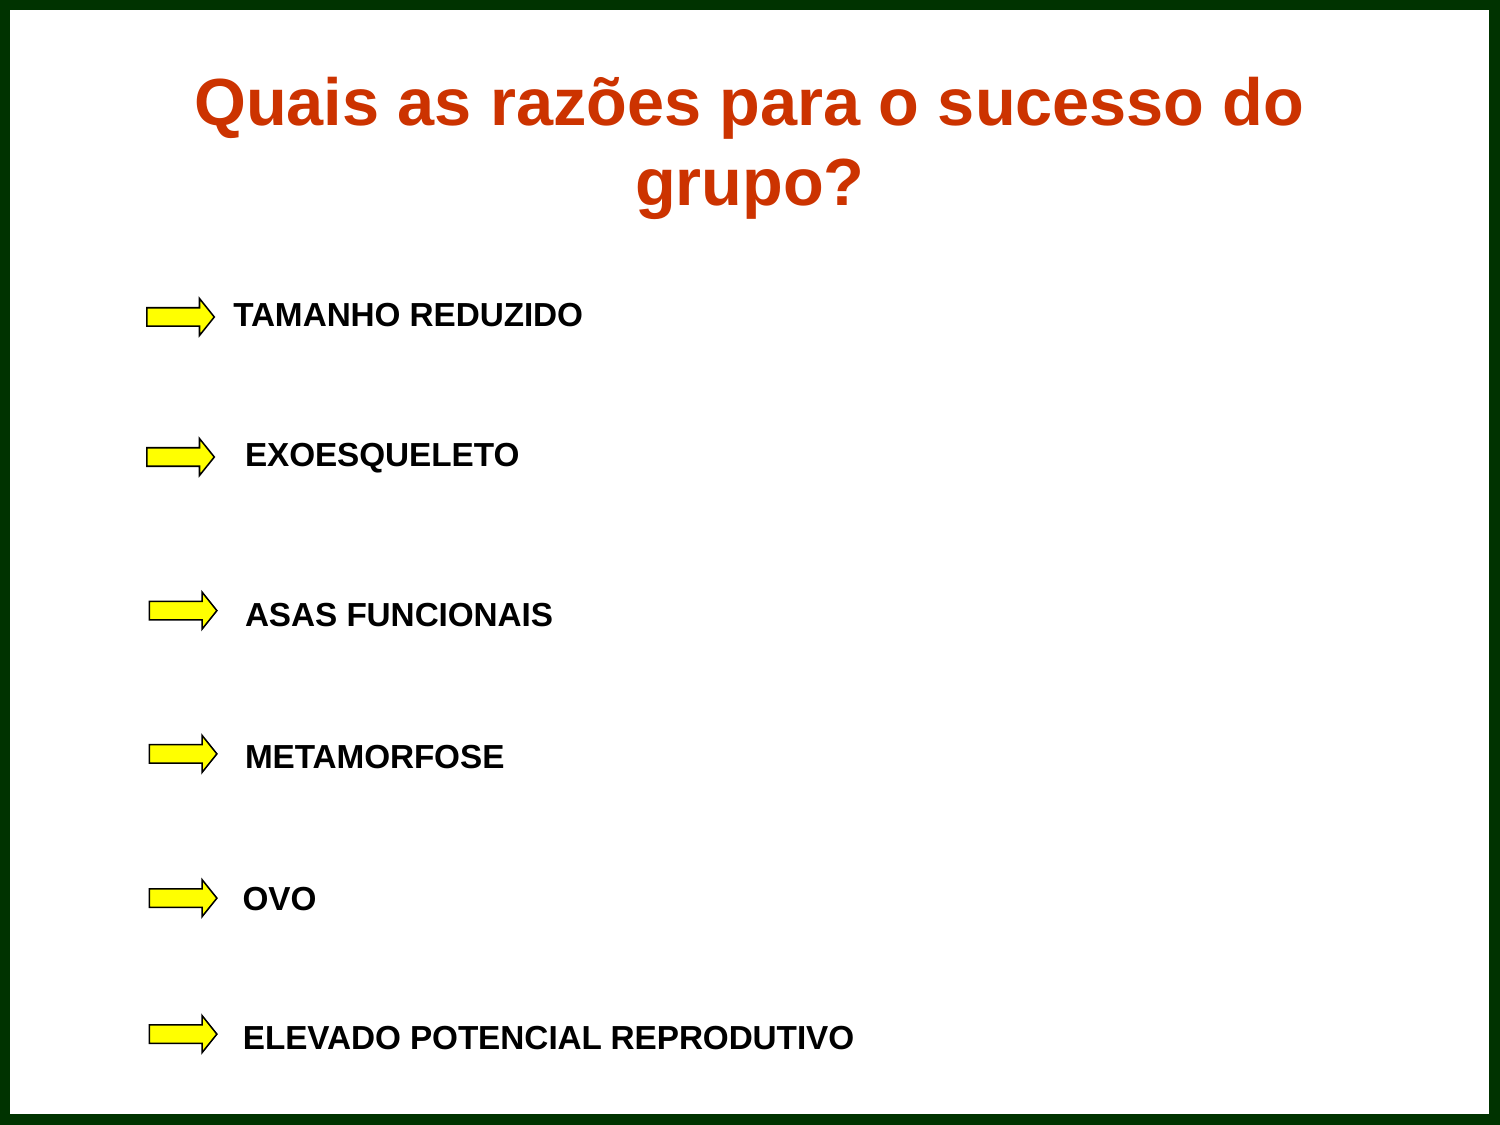

Quais as razões para o sucesso do grupo?
TAMANHO REDUZIDO

EXOESQUELETO

ASAS FUNCIONAIS

METAMORFOSE

OVO

ELEVADO POTENCIAL REPRODUTIVO